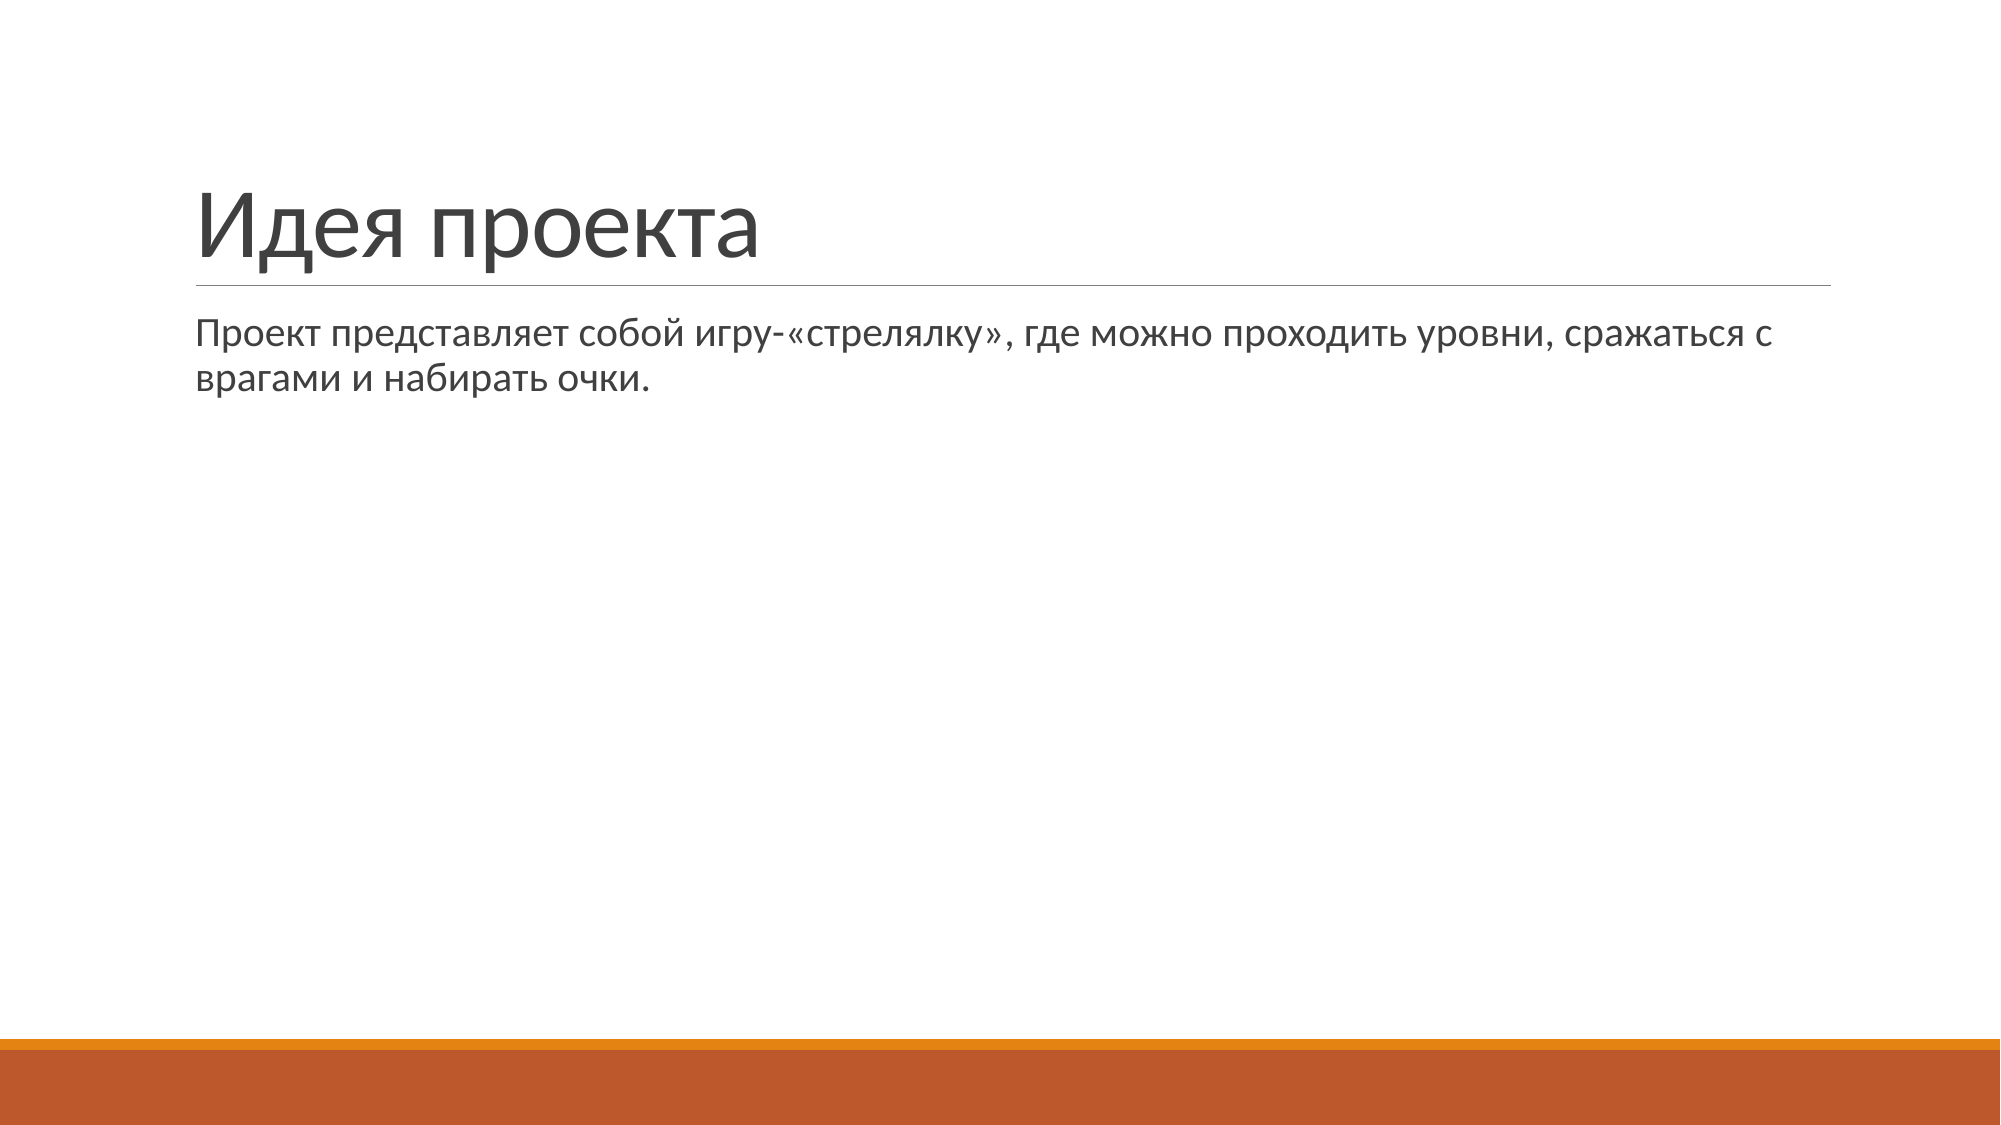

# Идея проекта
Проект представляет собой игру-«стрелялку», где можно проходить уровни, сражаться с врагами и набирать очки.